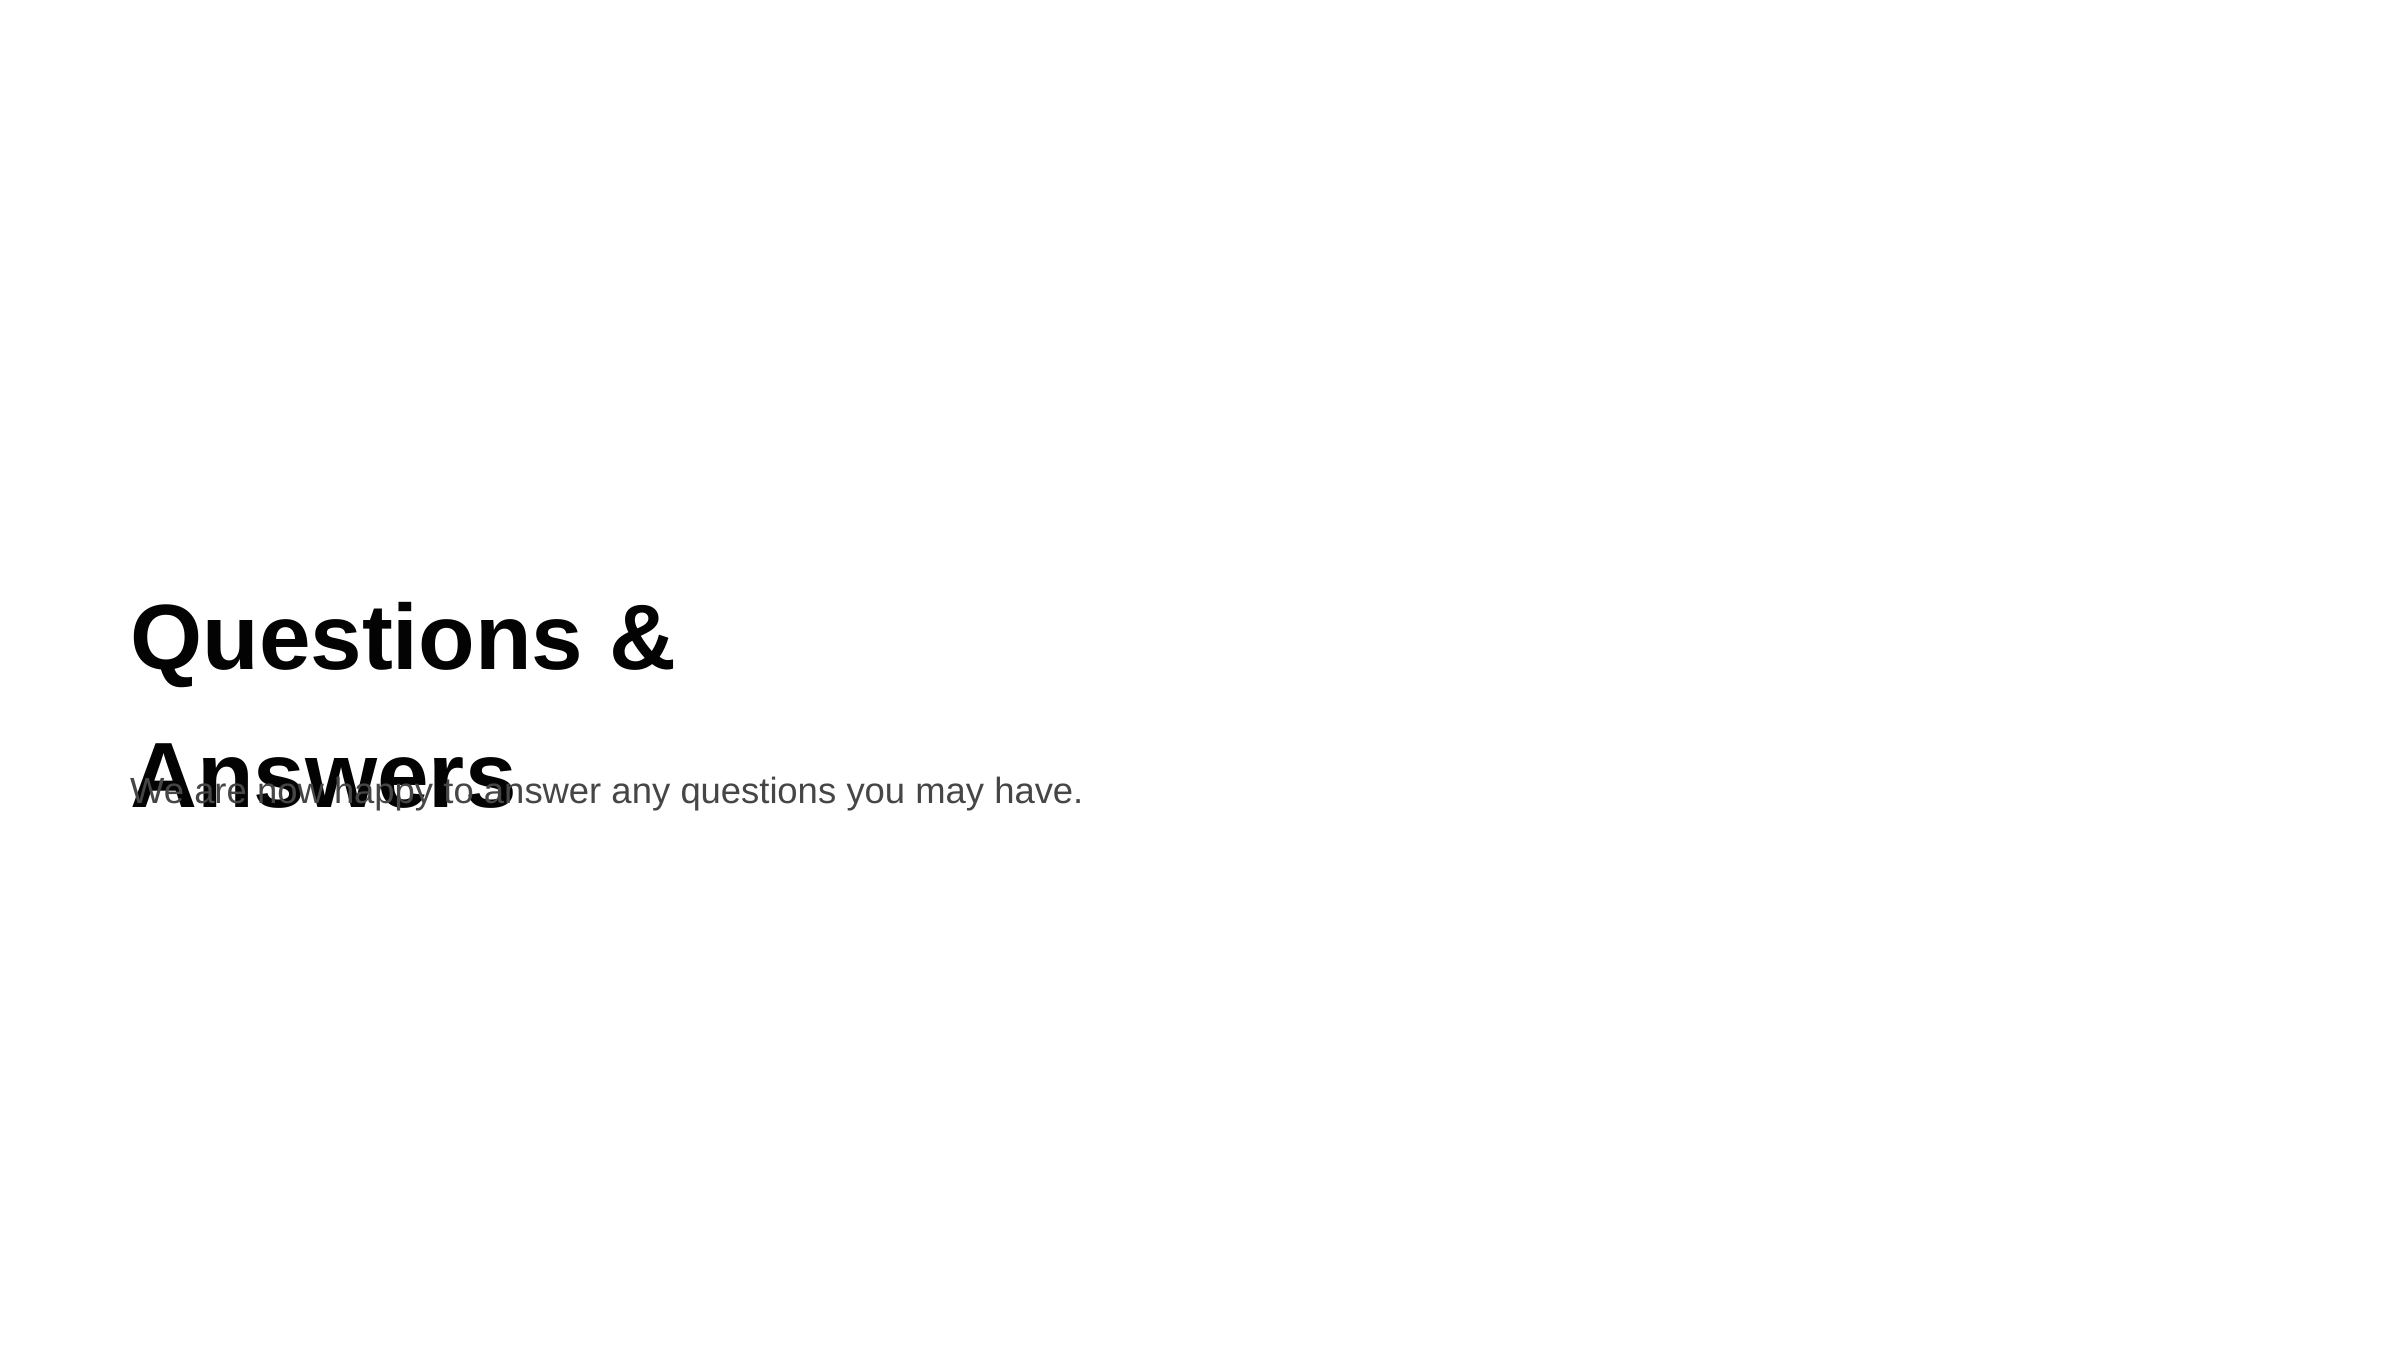

Questions & Answers
We are now happy to answer any questions you may have.